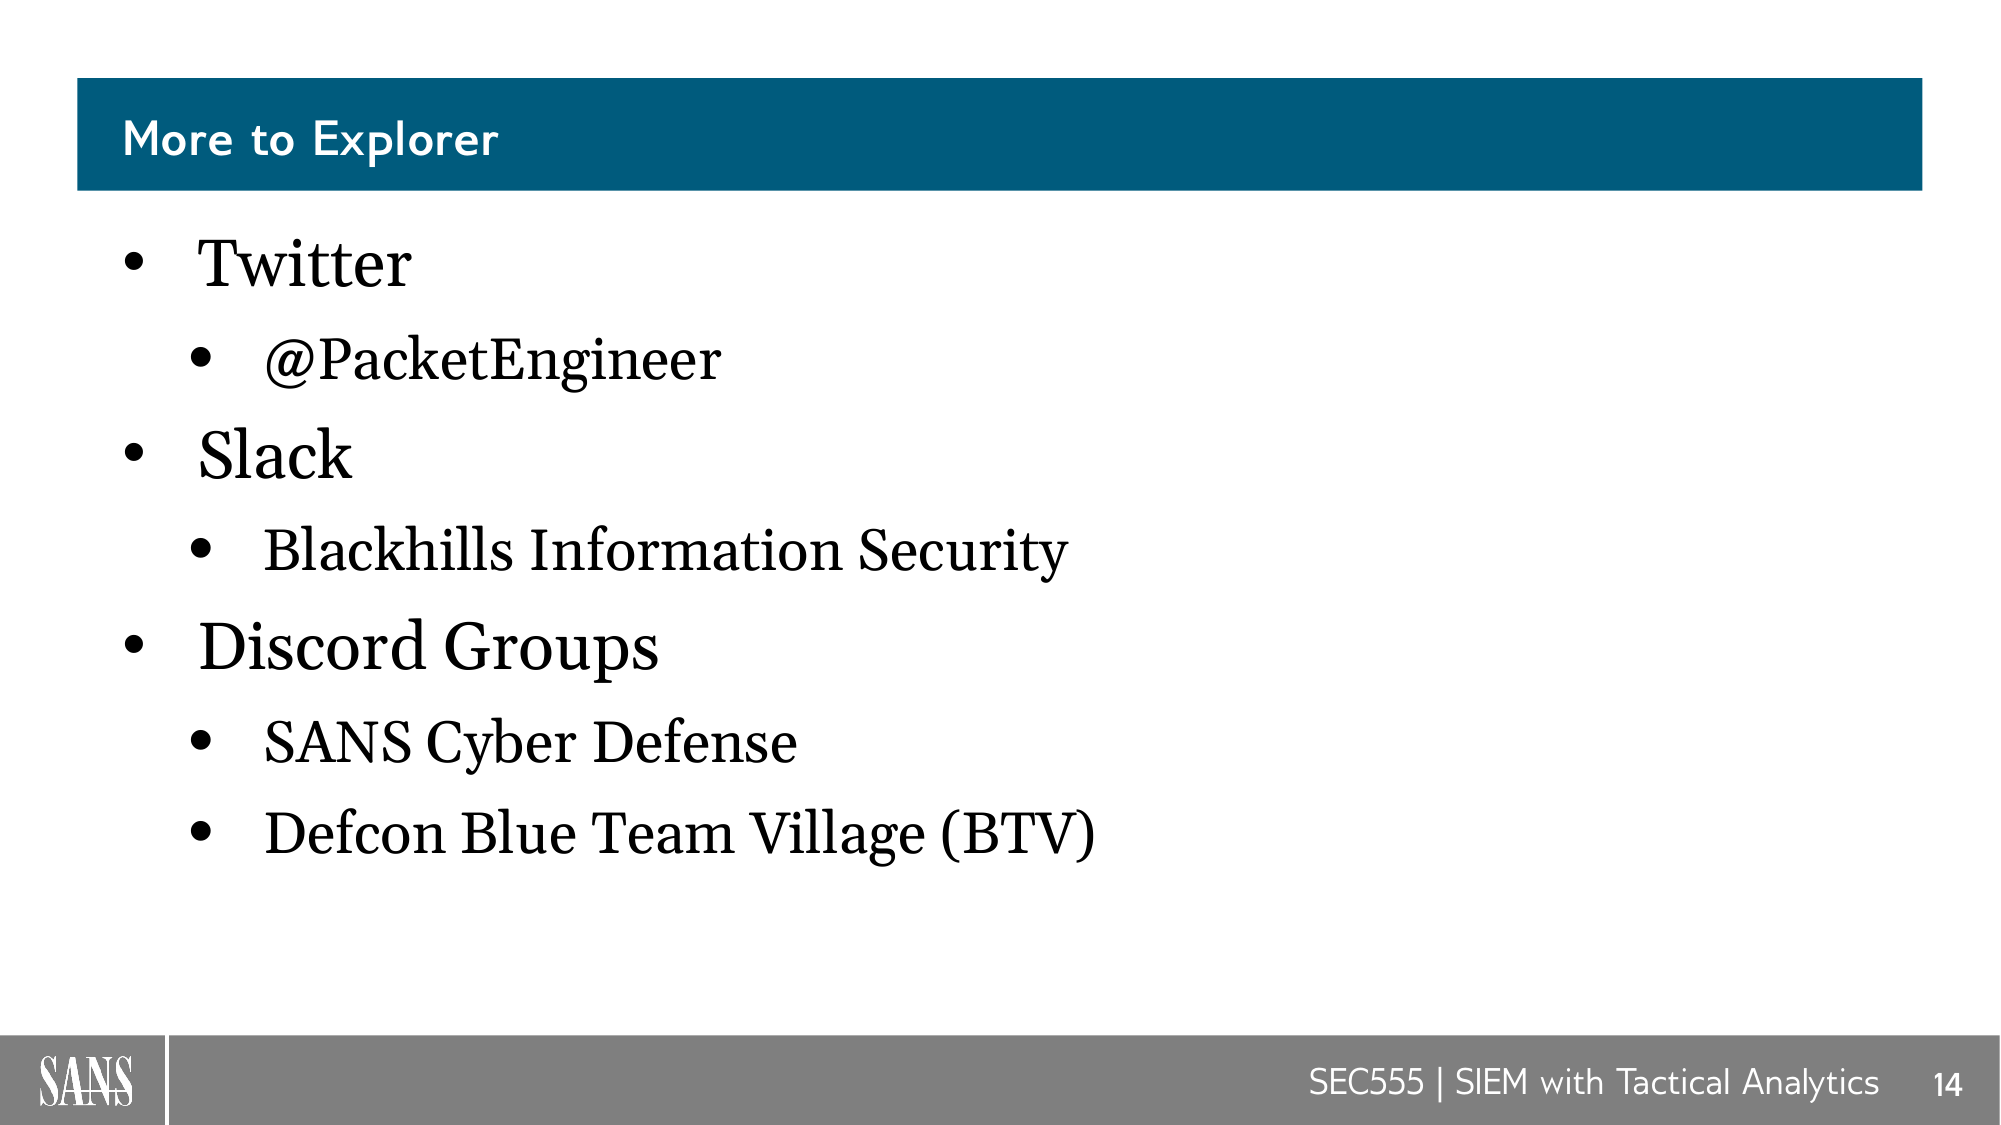

# More to Explorer
Twitter
@PacketEngineer
Slack
Blackhills Information Security
Discord Groups
SANS Cyber Defense
Defcon Blue Team Village (BTV)